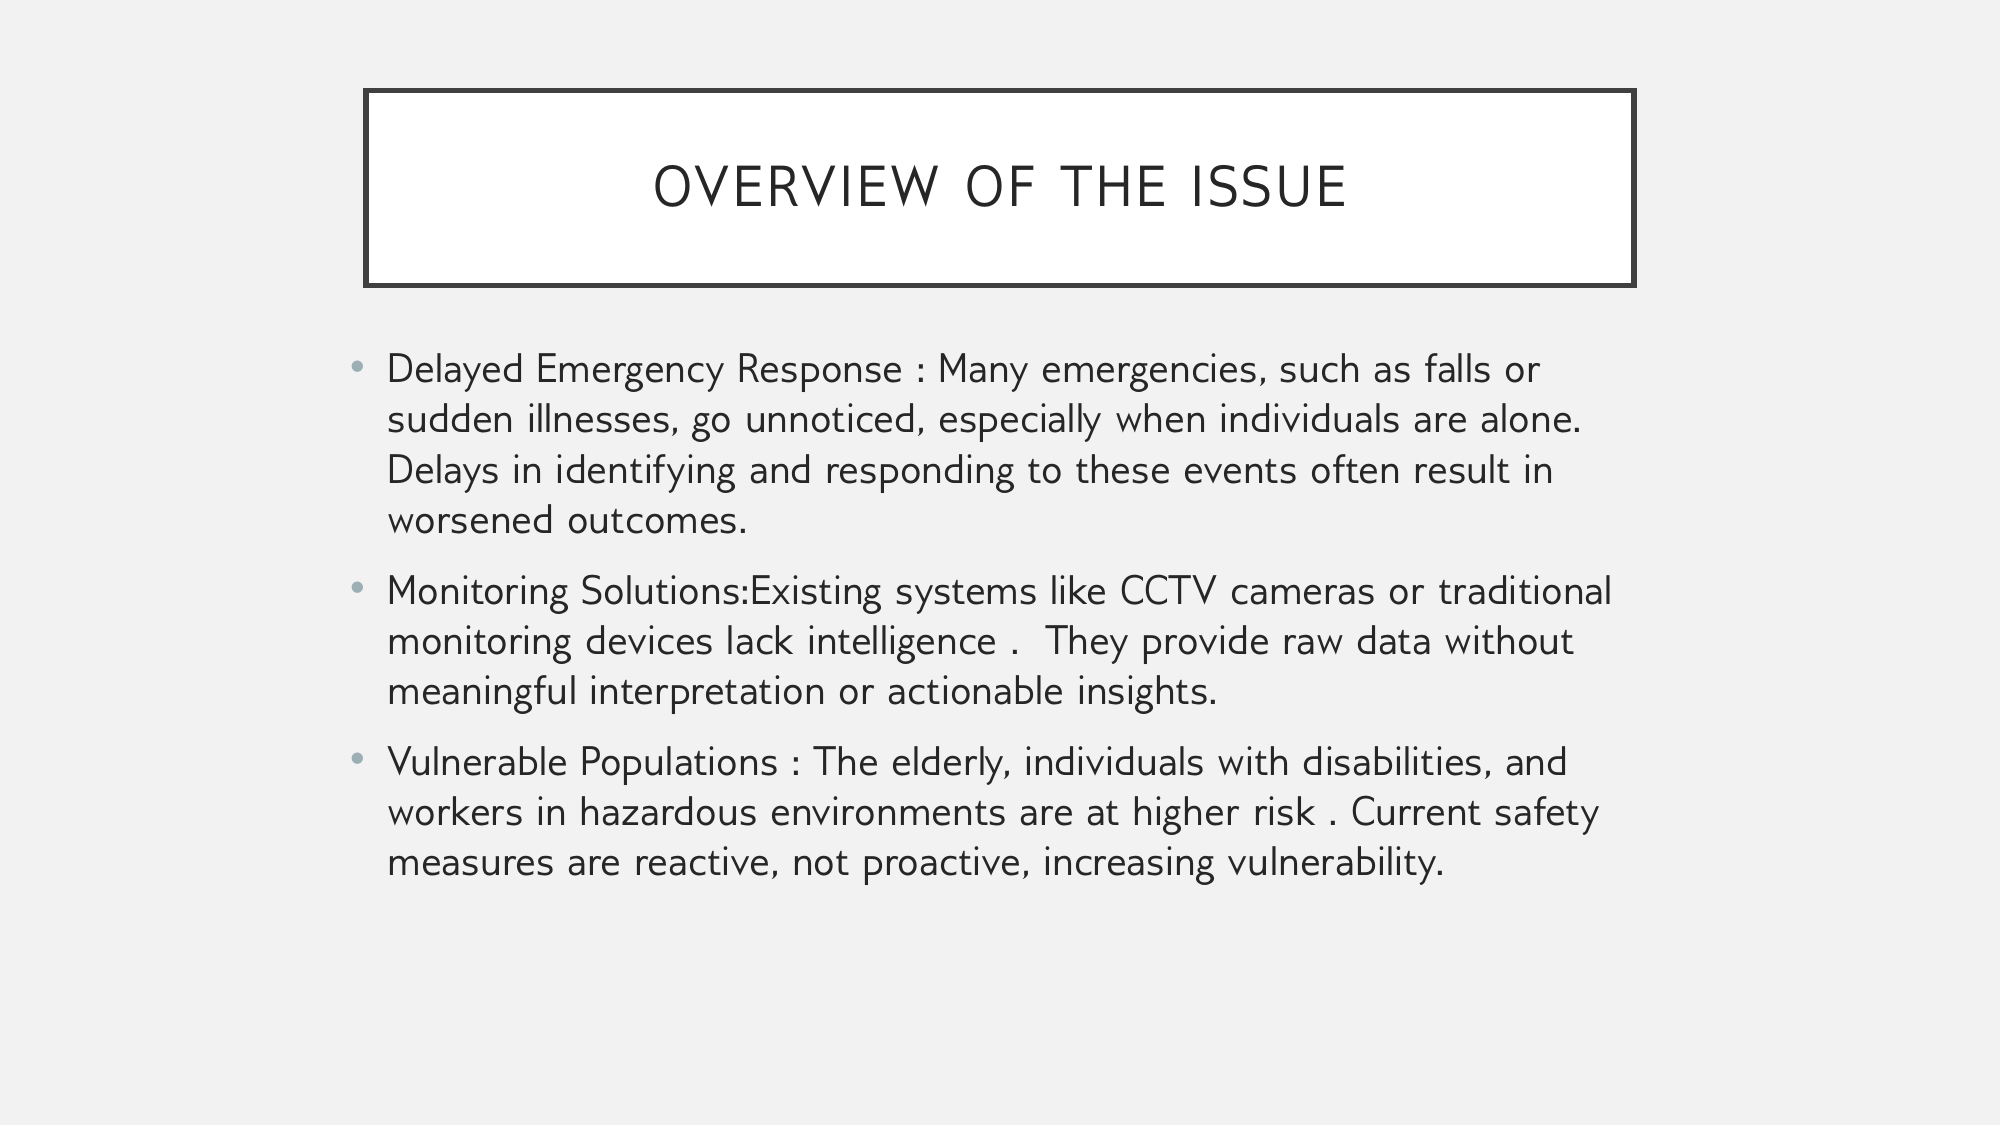

# Overview of the Issue
Delayed Emergency Response : Many emergencies, such as falls or sudden illnesses, go unnoticed, especially when individuals are alone. Delays in identifying and responding to these events often result in worsened outcomes.
Monitoring Solutions:Existing systems like CCTV cameras or traditional monitoring devices lack intelligence .  They provide raw data without meaningful interpretation or actionable insights.
Vulnerable Populations : The elderly, individuals with disabilities, and workers in hazardous environments are at higher risk . Current safety measures are reactive, not proactive, increasing vulnerability.